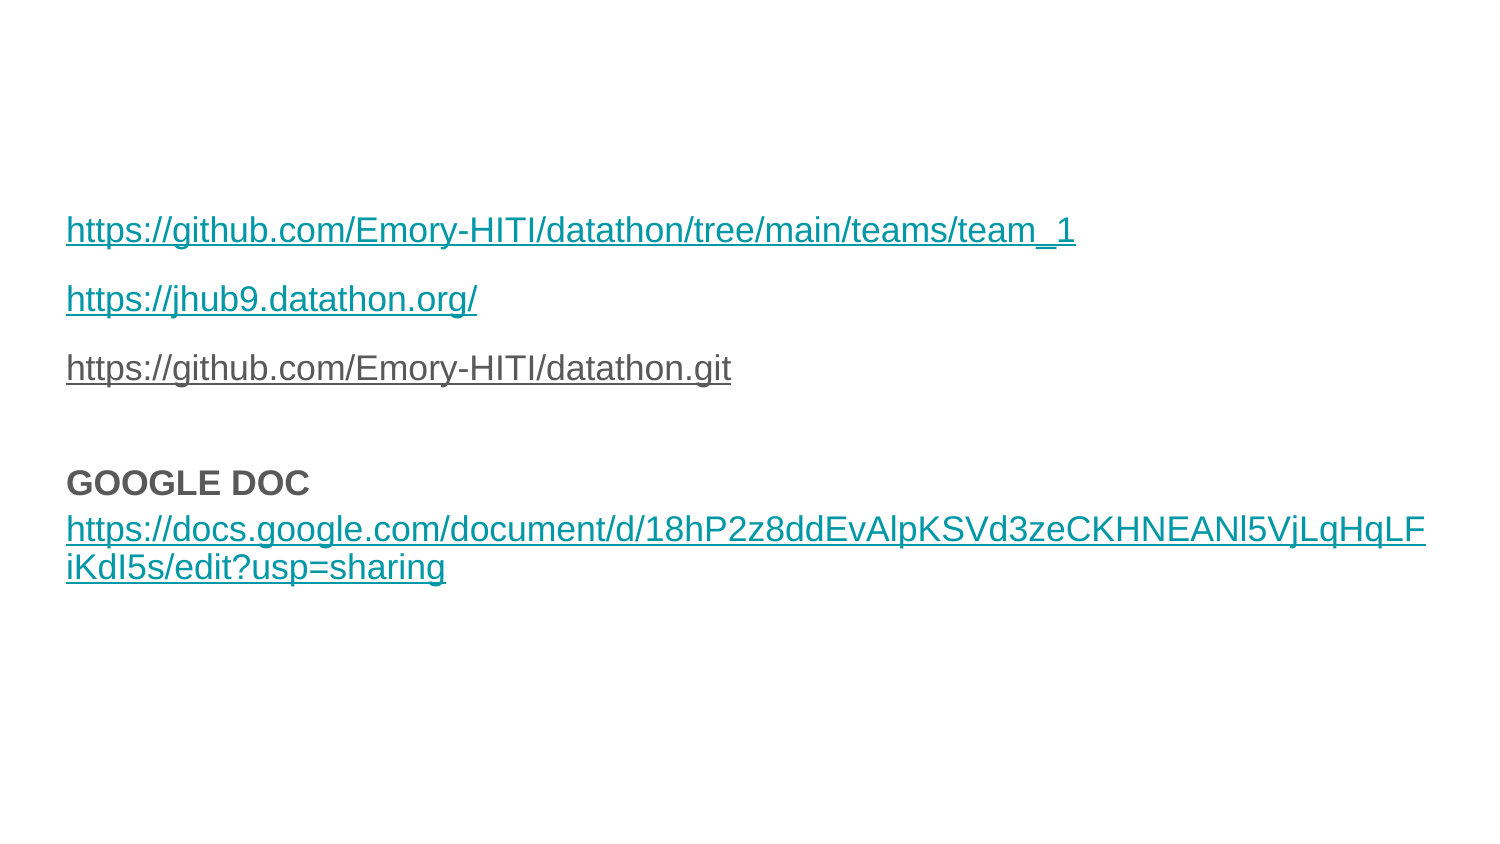

#
https://github.com/Emory-HITI/datathon/tree/main/teams/team_1
https://jhub9.datathon.org/
https://github.com/Emory-HITI/datathon.git
GOOGLE DOC
https://docs.google.com/document/d/18hP2z8ddEvAlpKSVd3zeCKHNEANl5VjLqHqLFiKdI5s/edit?usp=sharing